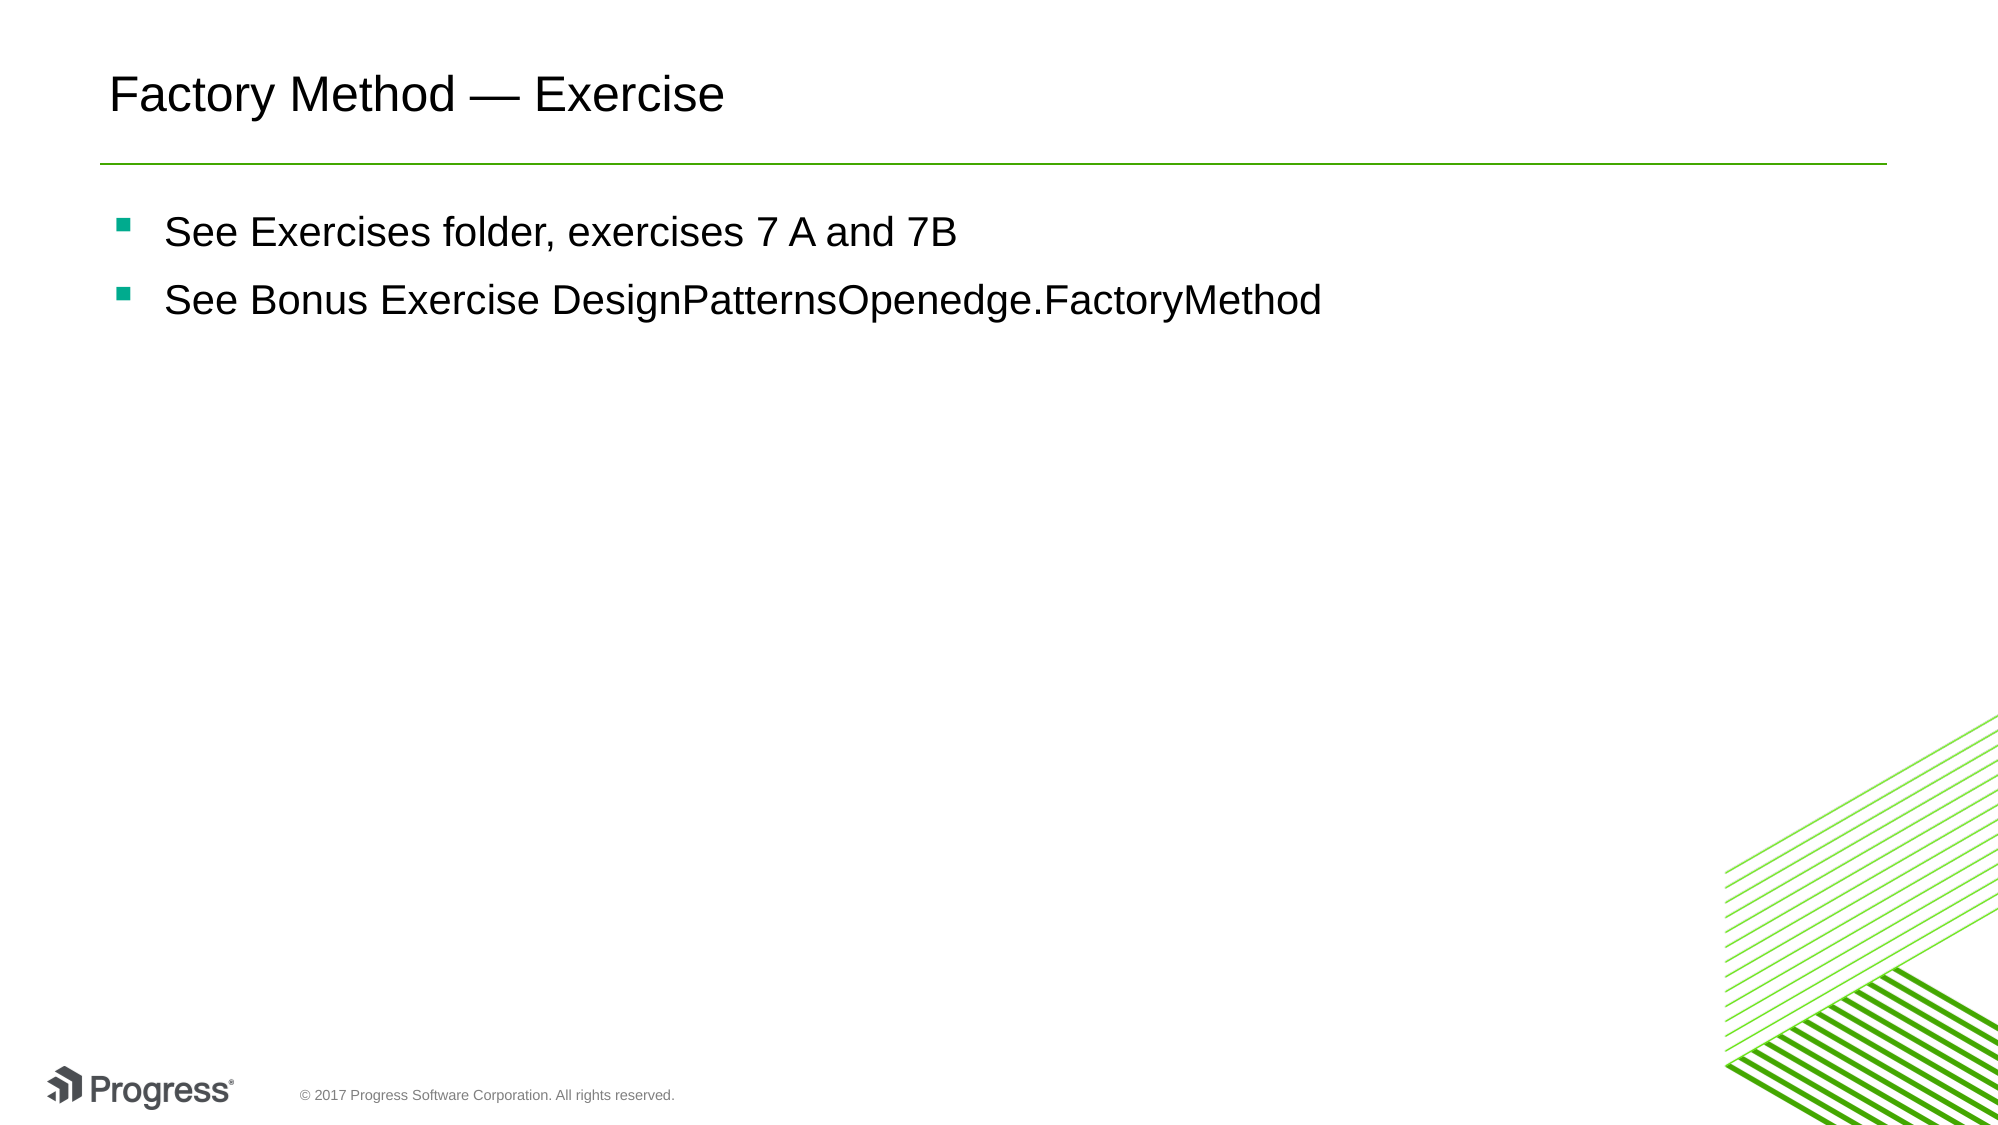

# Factory Method — Exercise
See Exercises folder, exercises 7 A and 7B
See Bonus Exercise DesignPatternsOpenedge.FactoryMethod
23